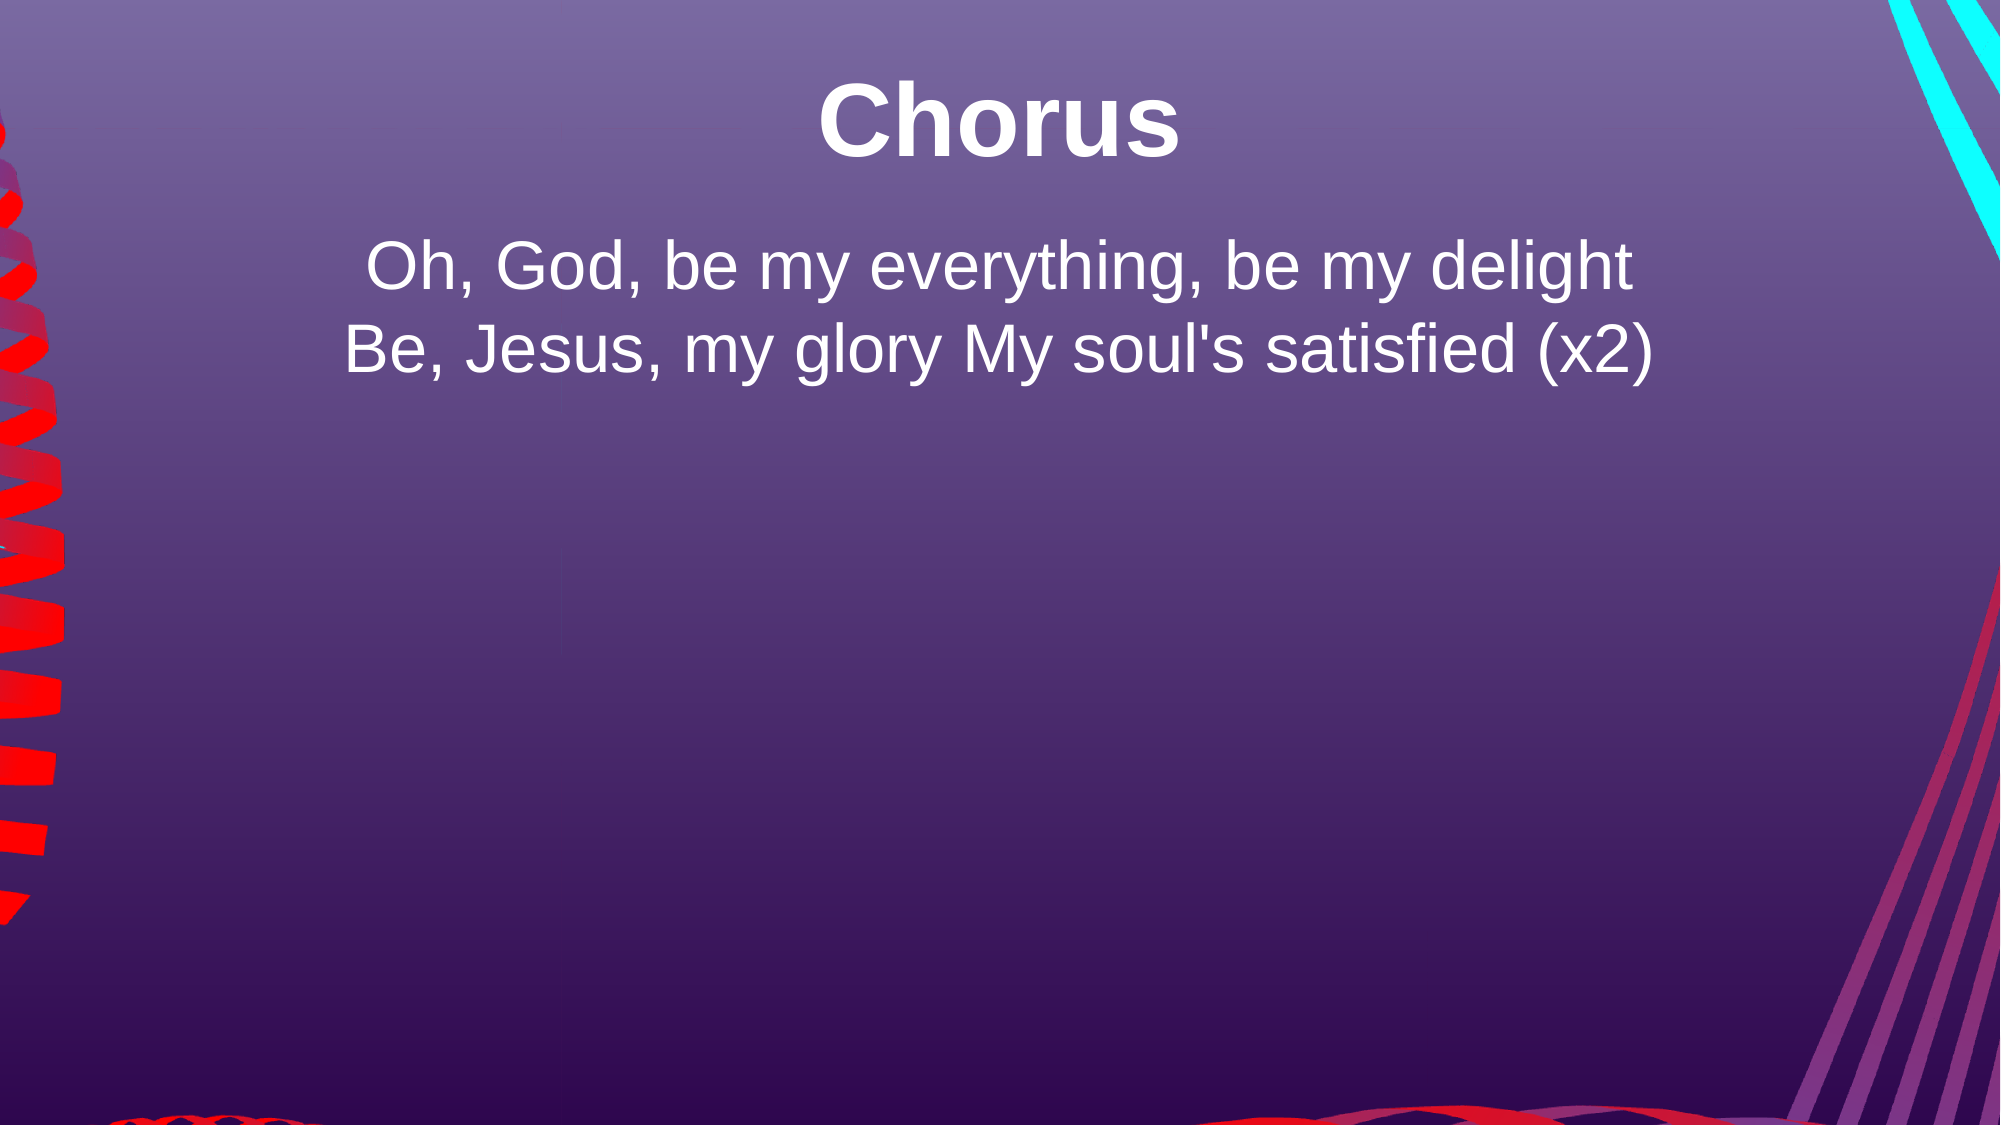

Chorus
Oh, God, be my everything, be my delight
Be, Jesus, my glory My soul's satisfied (x2)